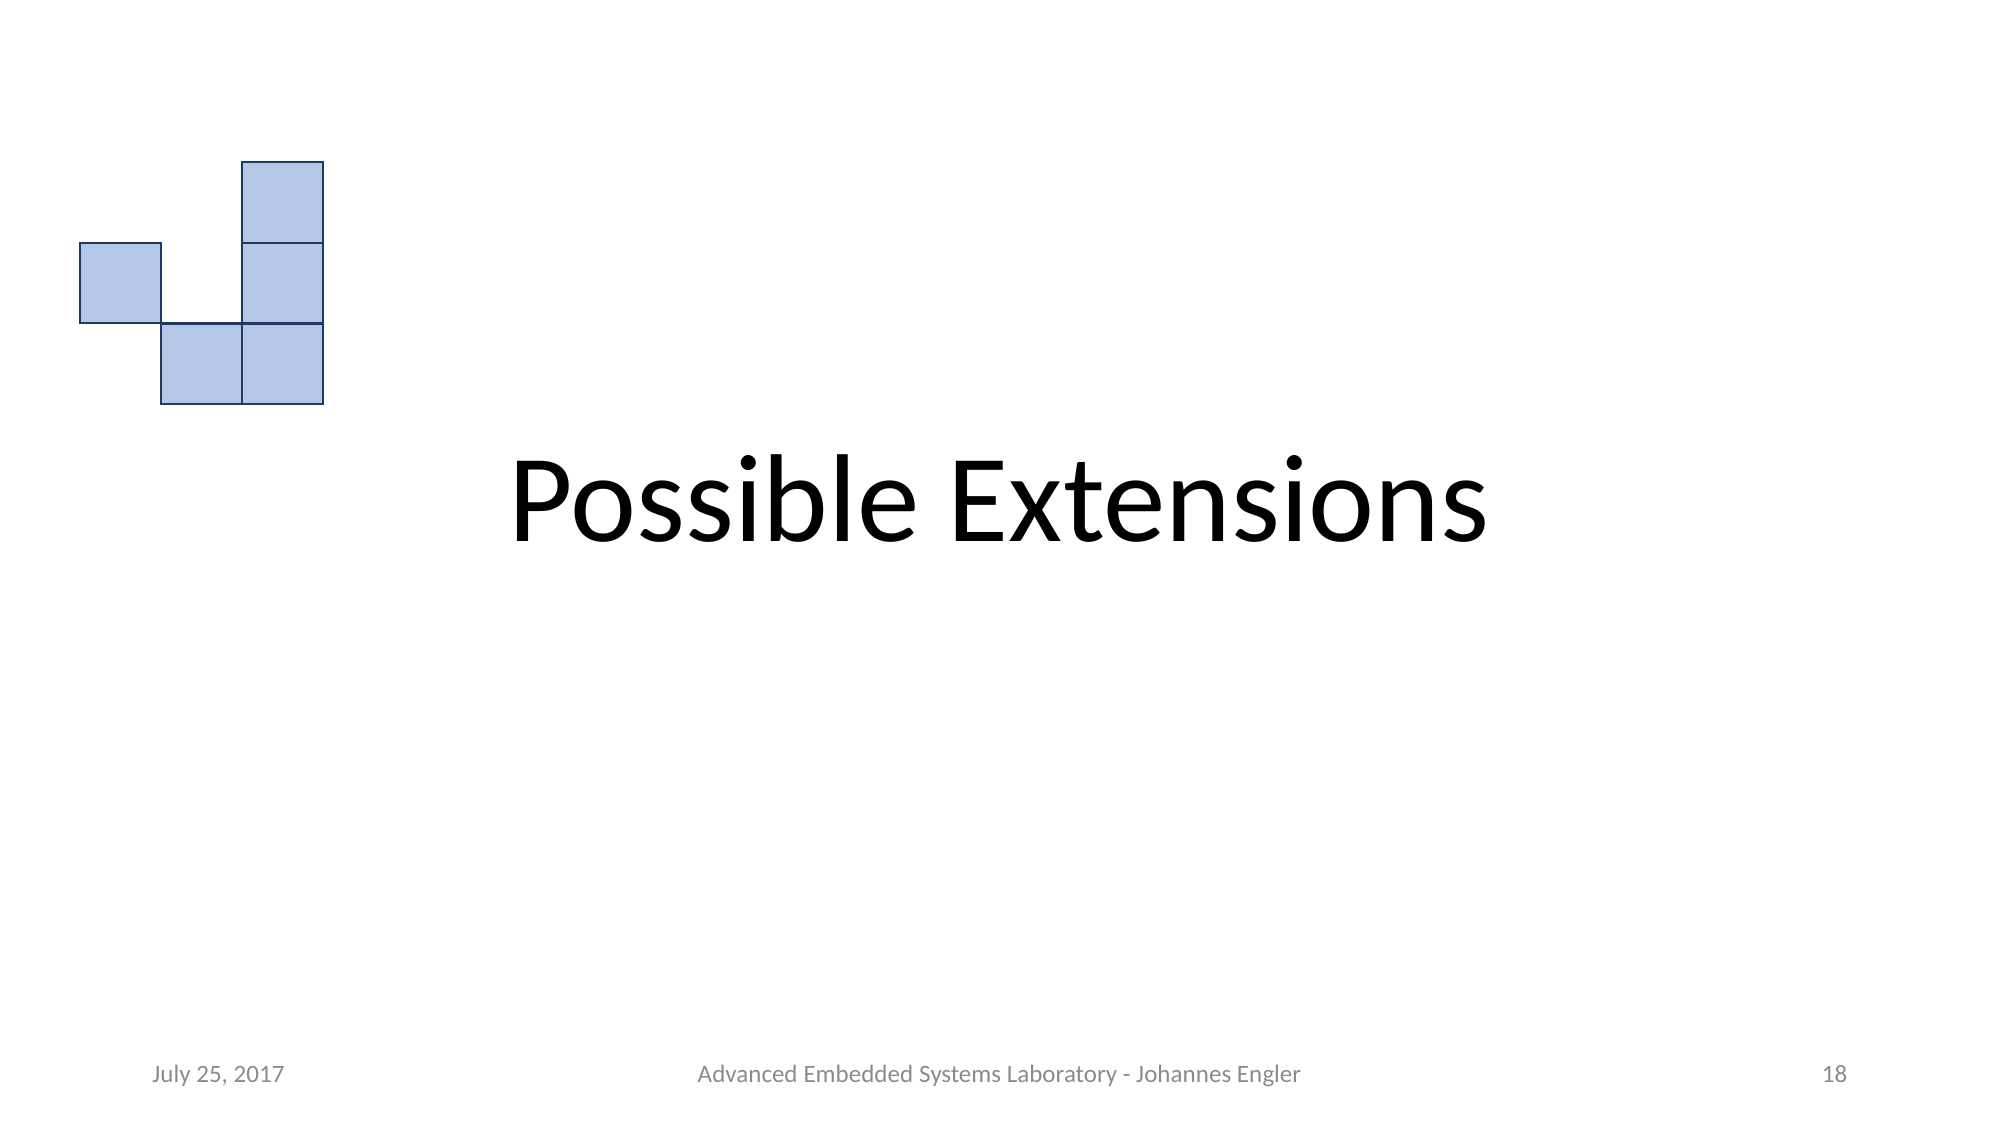

# Possible Extensions

July 25, 2017
Advanced Embedded Systems Laboratory - Johannes Engler
18